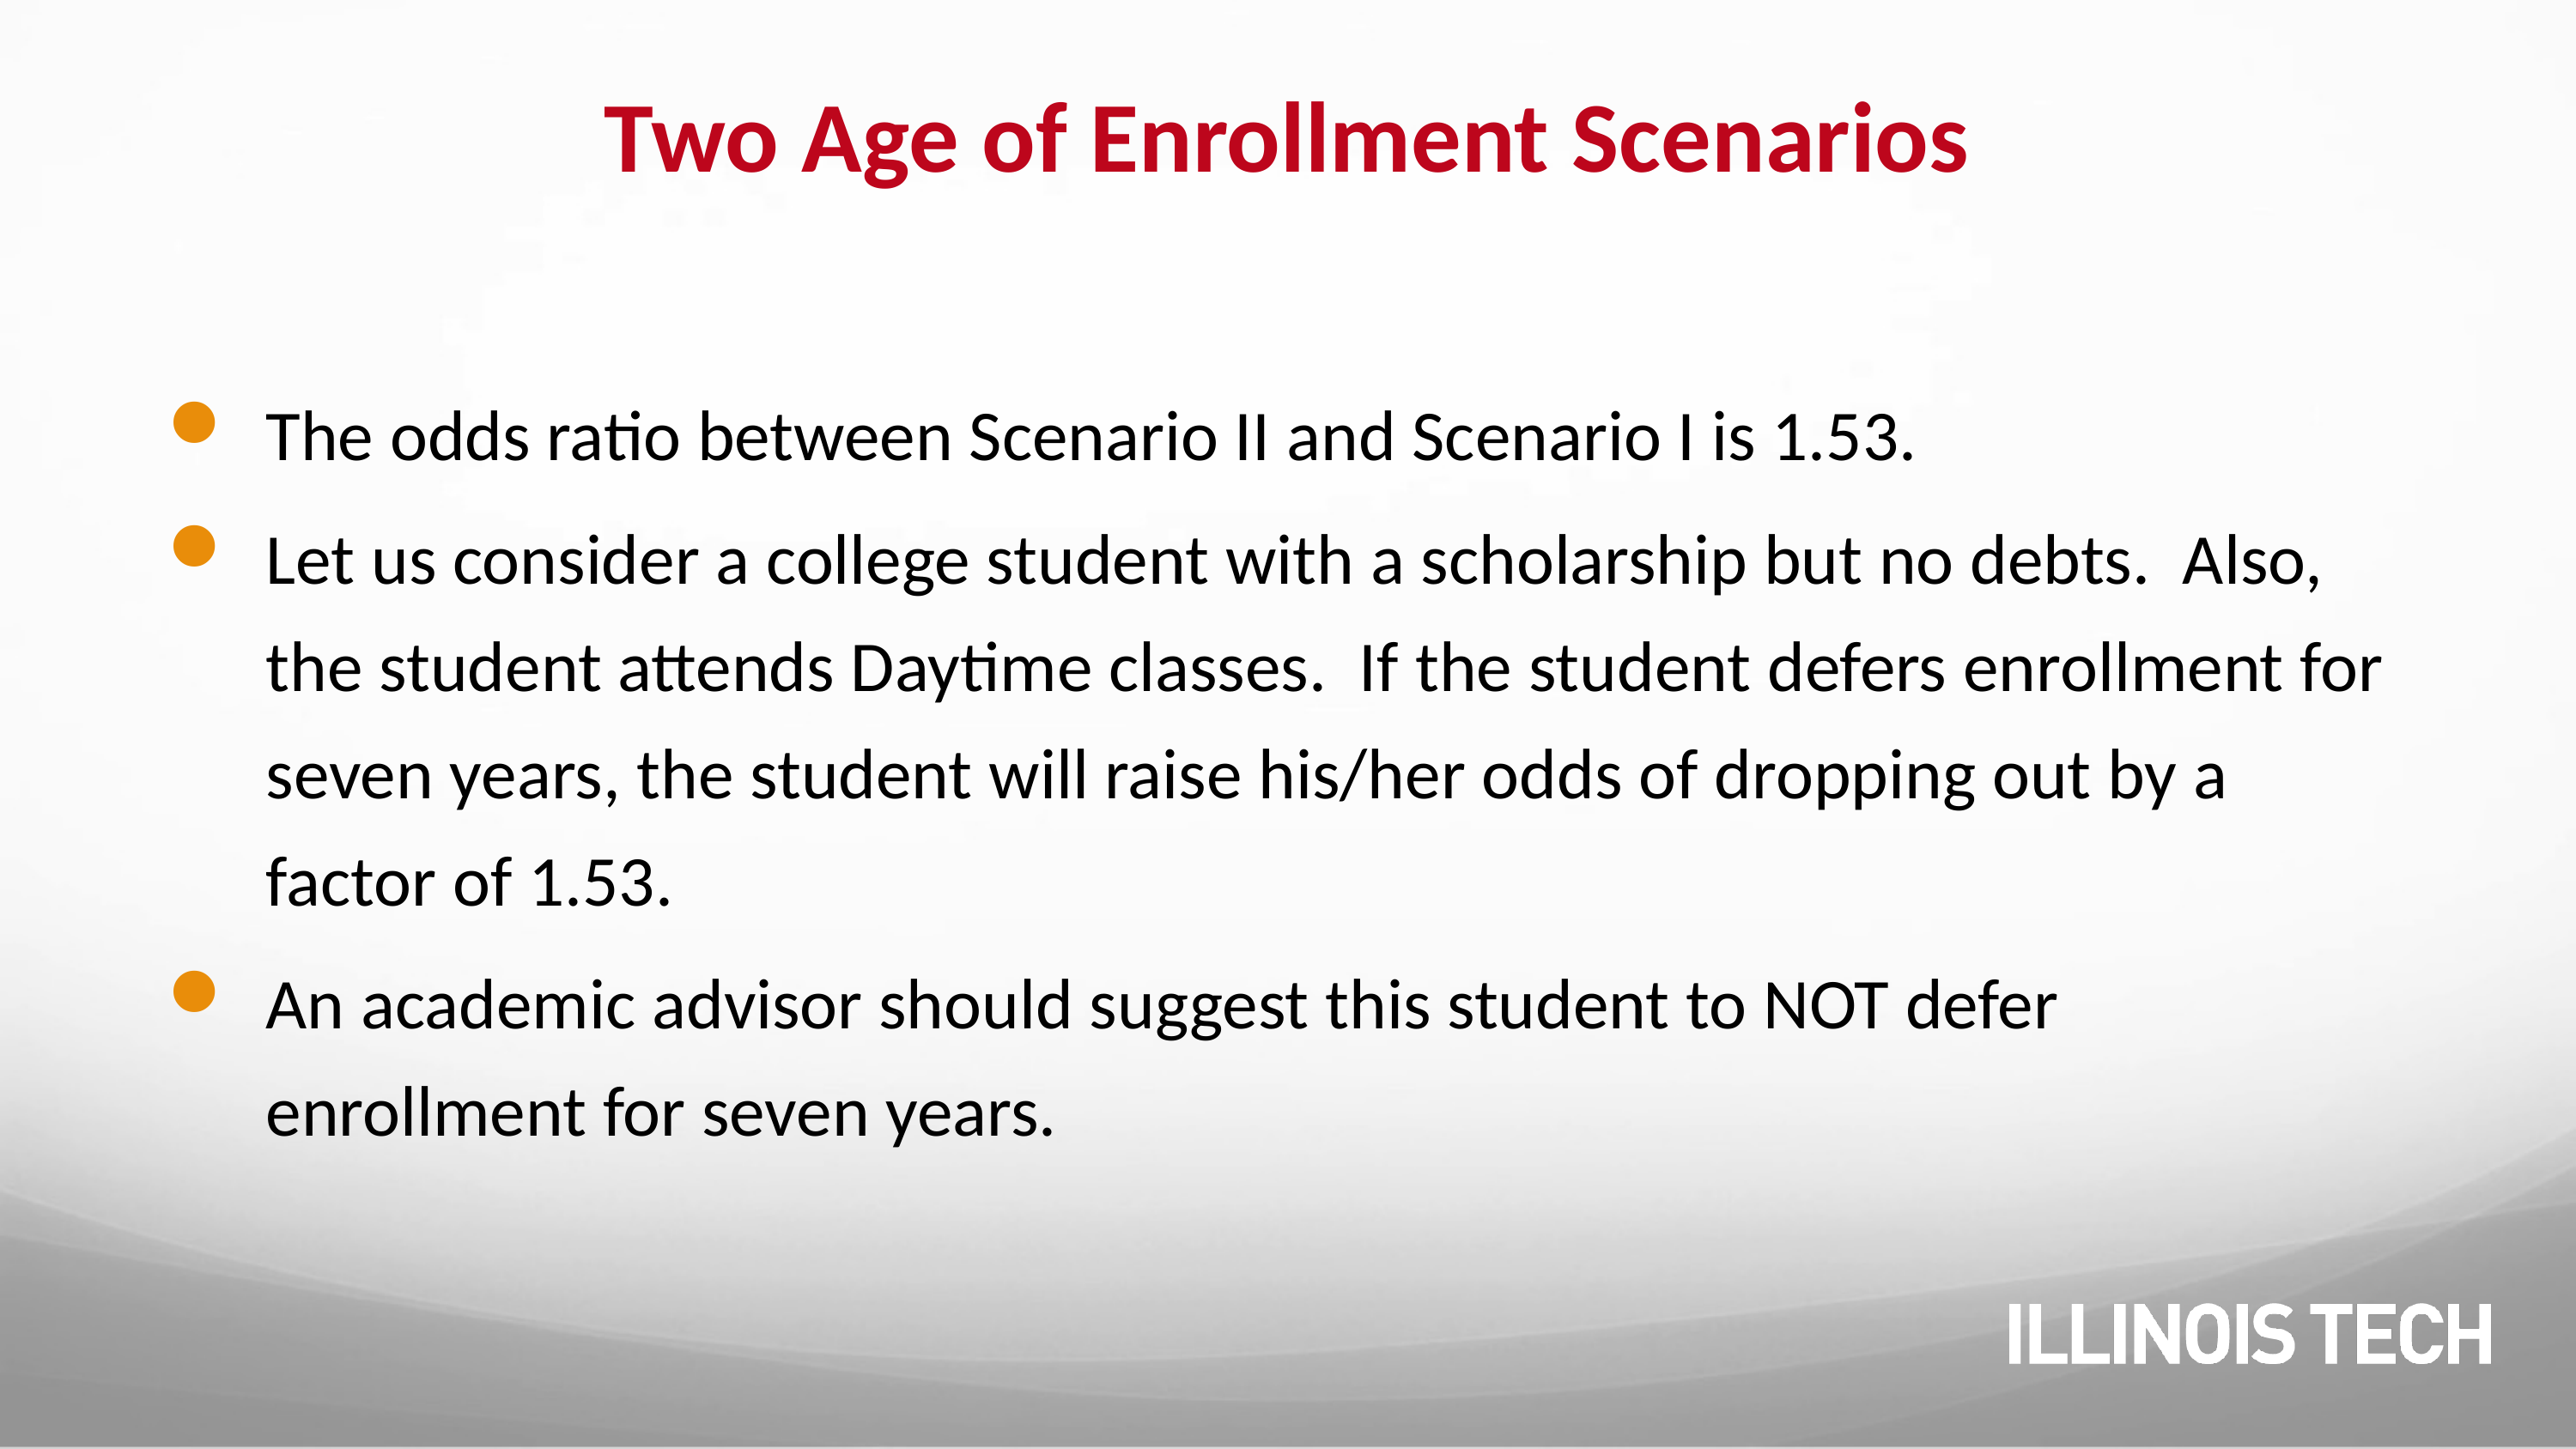

# Two Age of Enrollment Scenarios
The odds ratio between Scenario II and Scenario I is 1.53.
Let us consider a college student with a scholarship but no debts.  Also, the student attends Daytime classes.  If the student defers enrollment for seven years, the student will raise his/her odds of dropping out by a factor of 1.53.
An academic advisor should suggest this student to NOT defer enrollment for seven years.